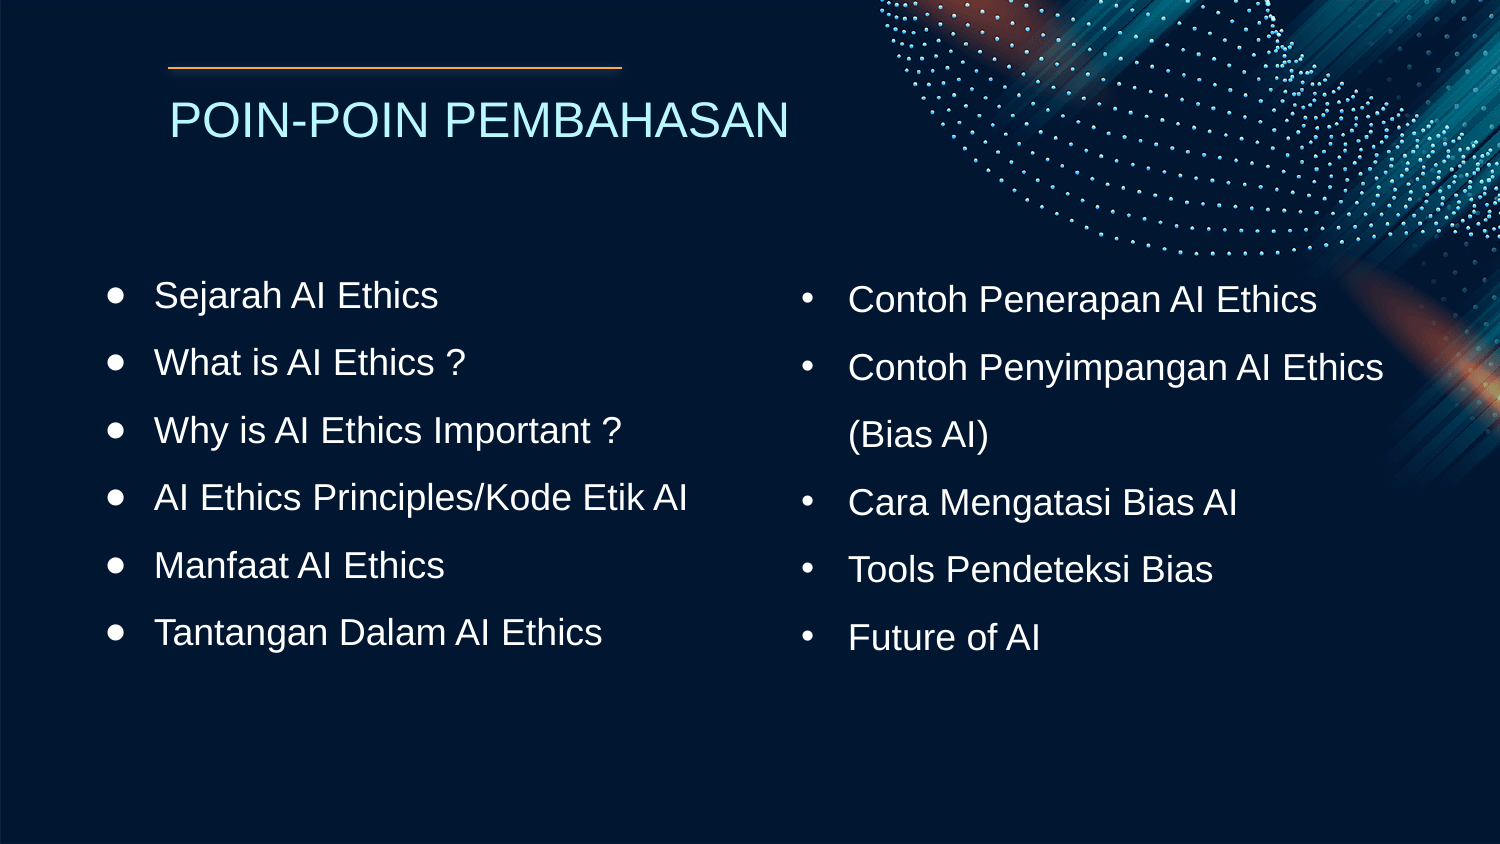

# POIN-POIN PEMBAHASAN
Sejarah AI Ethics
What is AI Ethics ?
Why is AI Ethics Important ?
AI Ethics Principles/Kode Etik AI
Manfaat AI Ethics
Tantangan Dalam AI Ethics

Contoh Penerapan AI Ethics
Contoh Penyimpangan AI Ethics (Bias AI)
Cara Mengatasi Bias AI
Tools Pendeteksi Bias
Future of AI